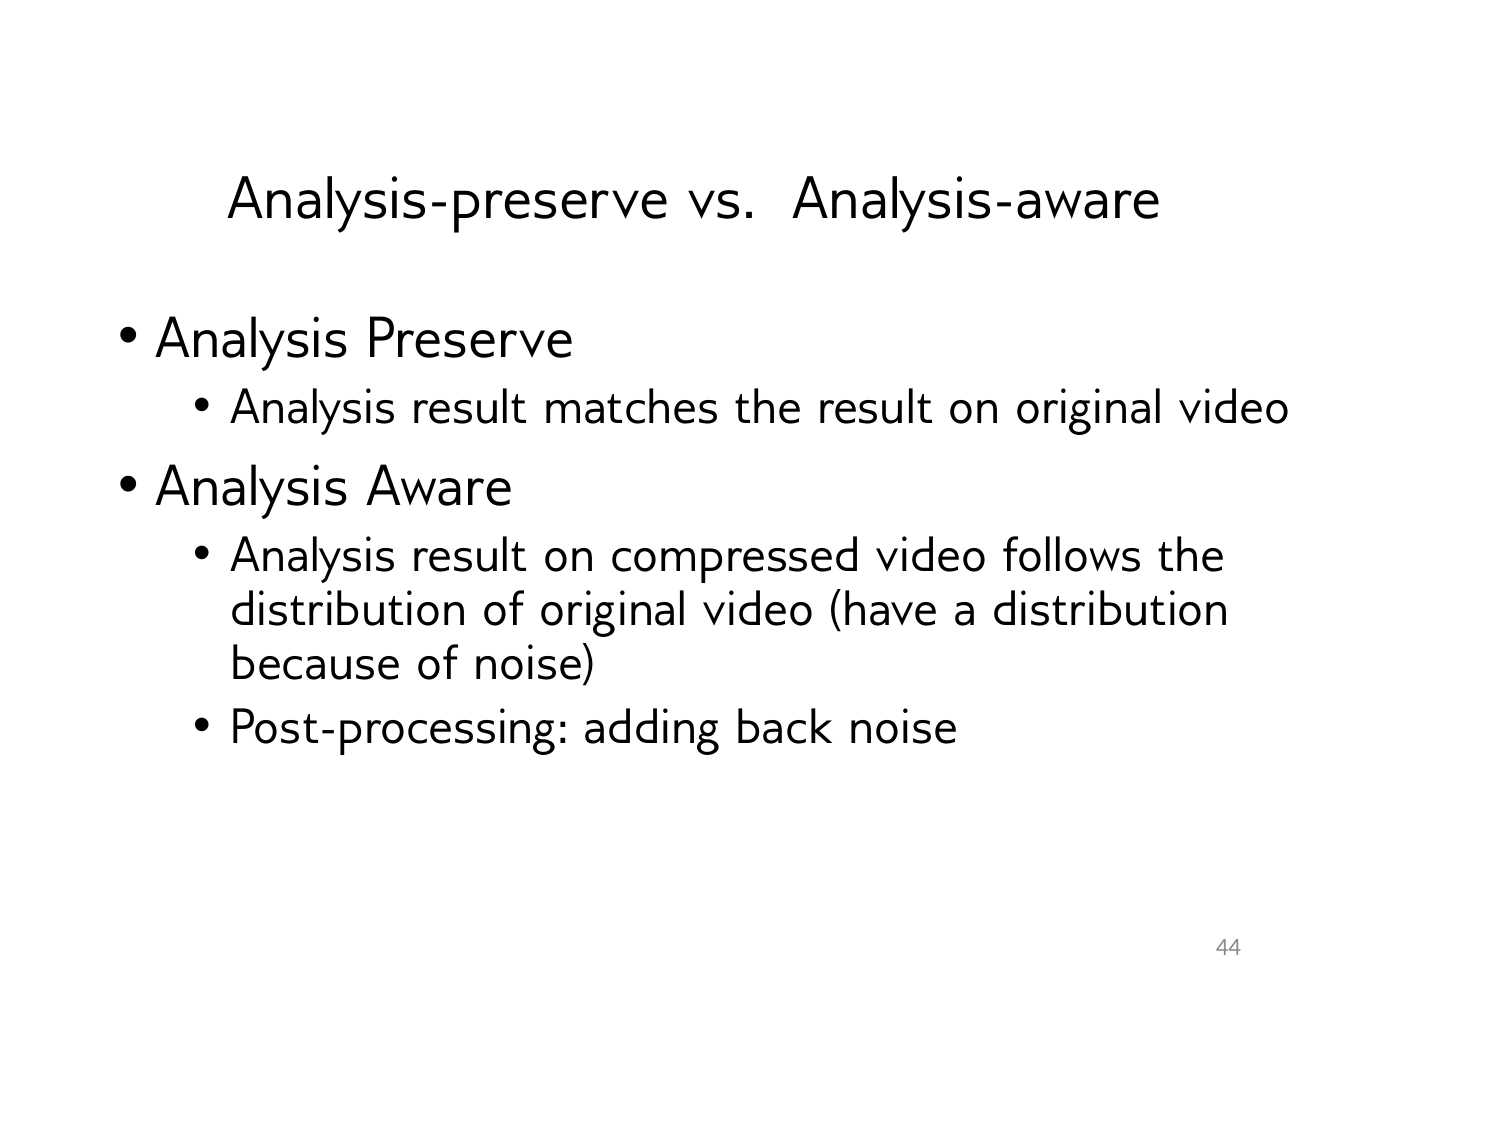

# Analysis-preserve vs.  Analysis-aware
Analysis Preserve
Analysis result matches the result on original video
Analysis Aware
Analysis result on compressed video follows the distribution of original video (have a distribution because of noise)
Post-processing: adding back noise
44